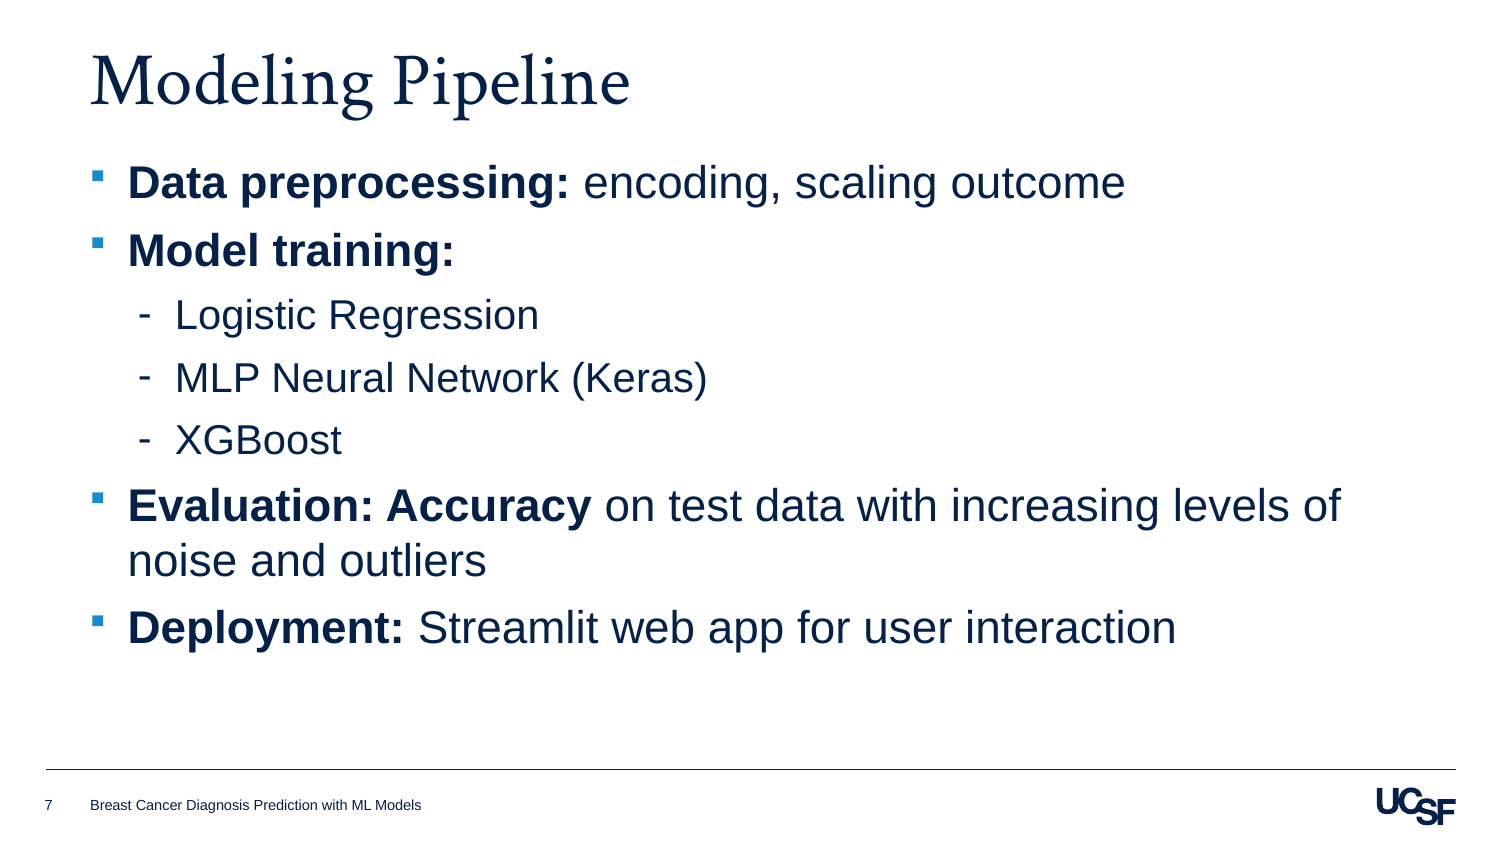

# Modeling Pipeline
Data preprocessing: encoding, scaling outcome
Model training:
Logistic Regression
MLP Neural Network (Keras)
XGBoost
Evaluation: Accuracy on test data with increasing levels of noise and outliers
Deployment: Streamlit web app for user interaction
7
Breast Cancer Diagnosis Prediction with ML Models